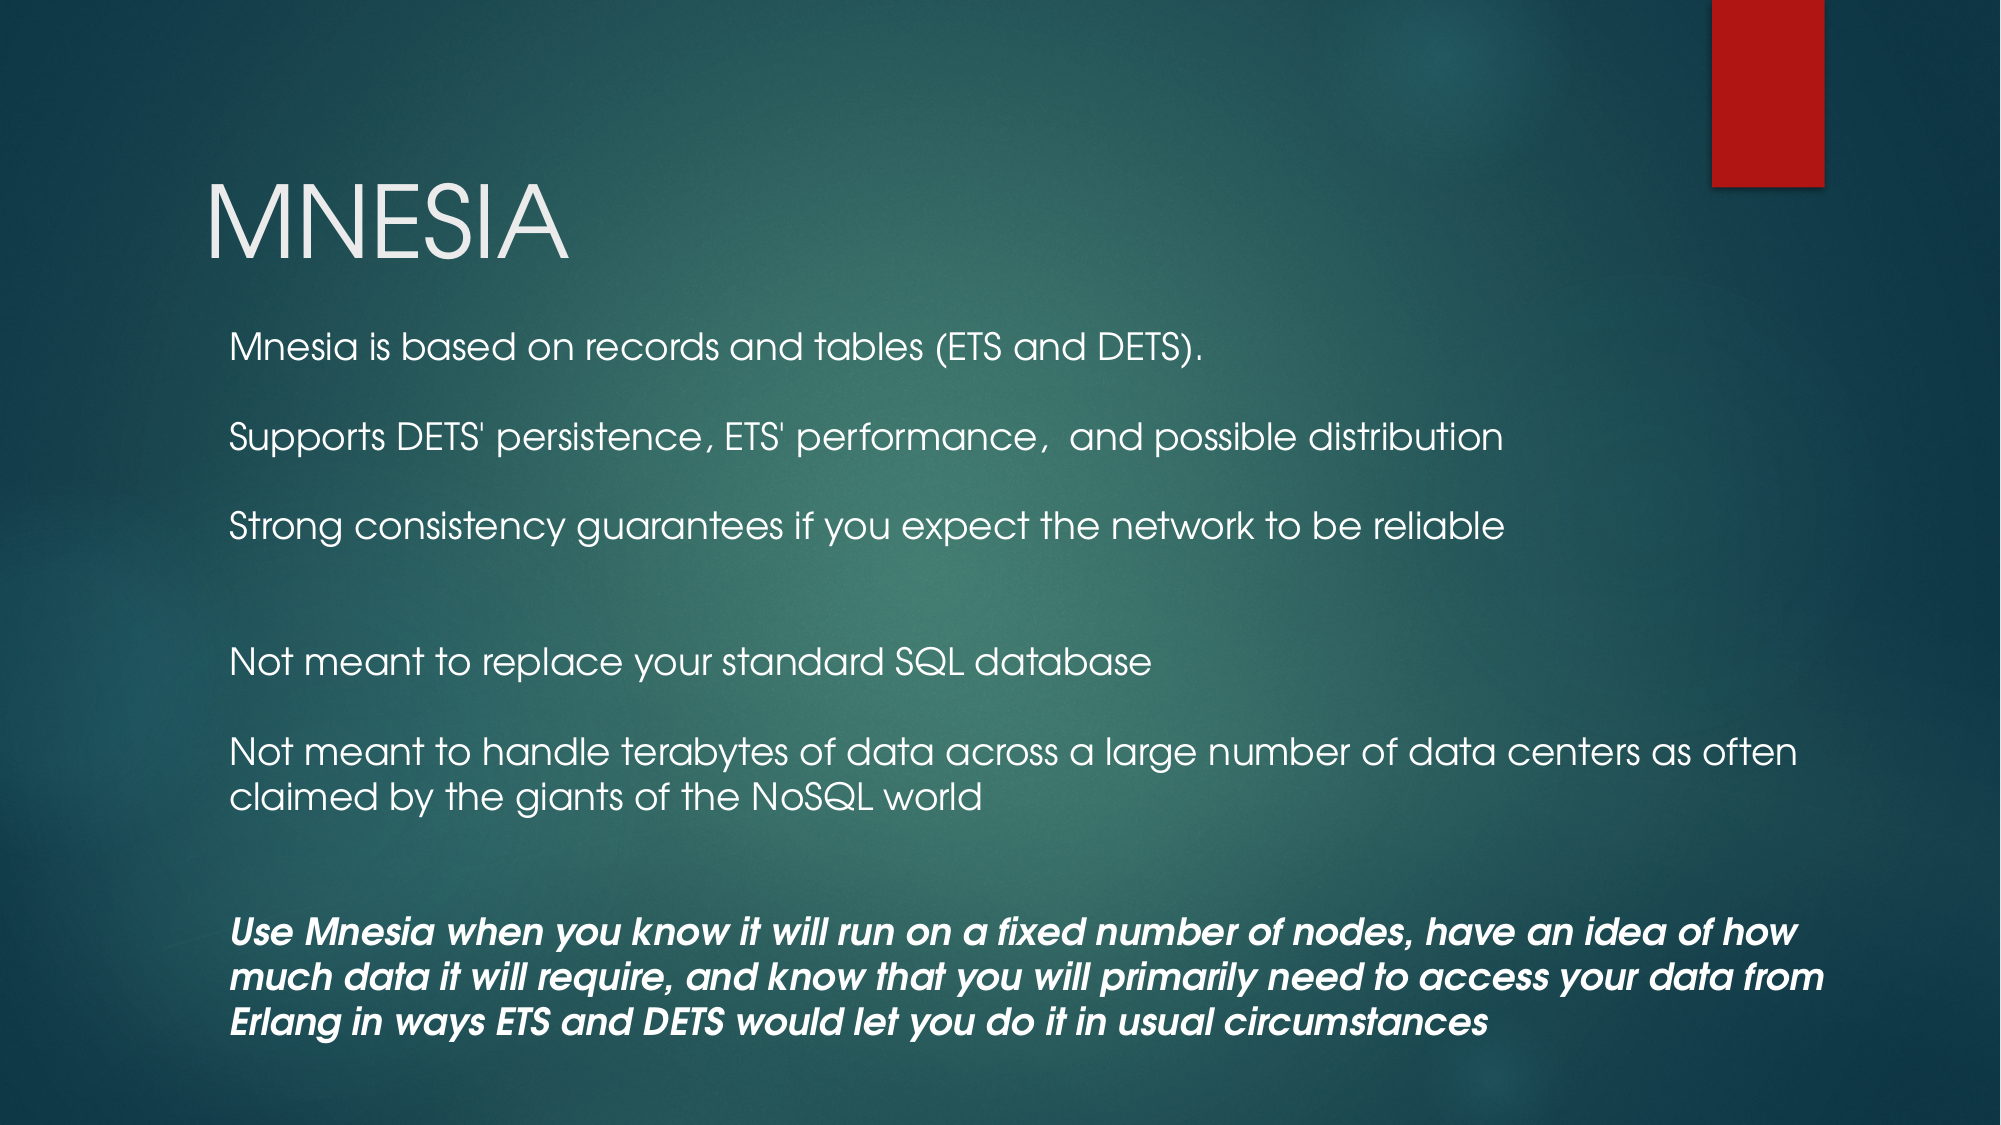

# MNESIA

Mnesia is based on records and tables (ETS and DETS).

Supports DETS' persistence, ETS' performance,  and possible distribution

Strong consistency guarantees if you expect the network to be reliable

Not meant to replace your standard SQL database

Not meant to handle terabytes of data across a large number of data centers as often claimed by the giants of the NoSQL world

Use Mnesia when you know it will run on a fixed number of nodes, have an idea of how much data it will require, and know that you will primarily need to access your data from Erlang in ways ETS and DETS would let you do it in usual circumstances